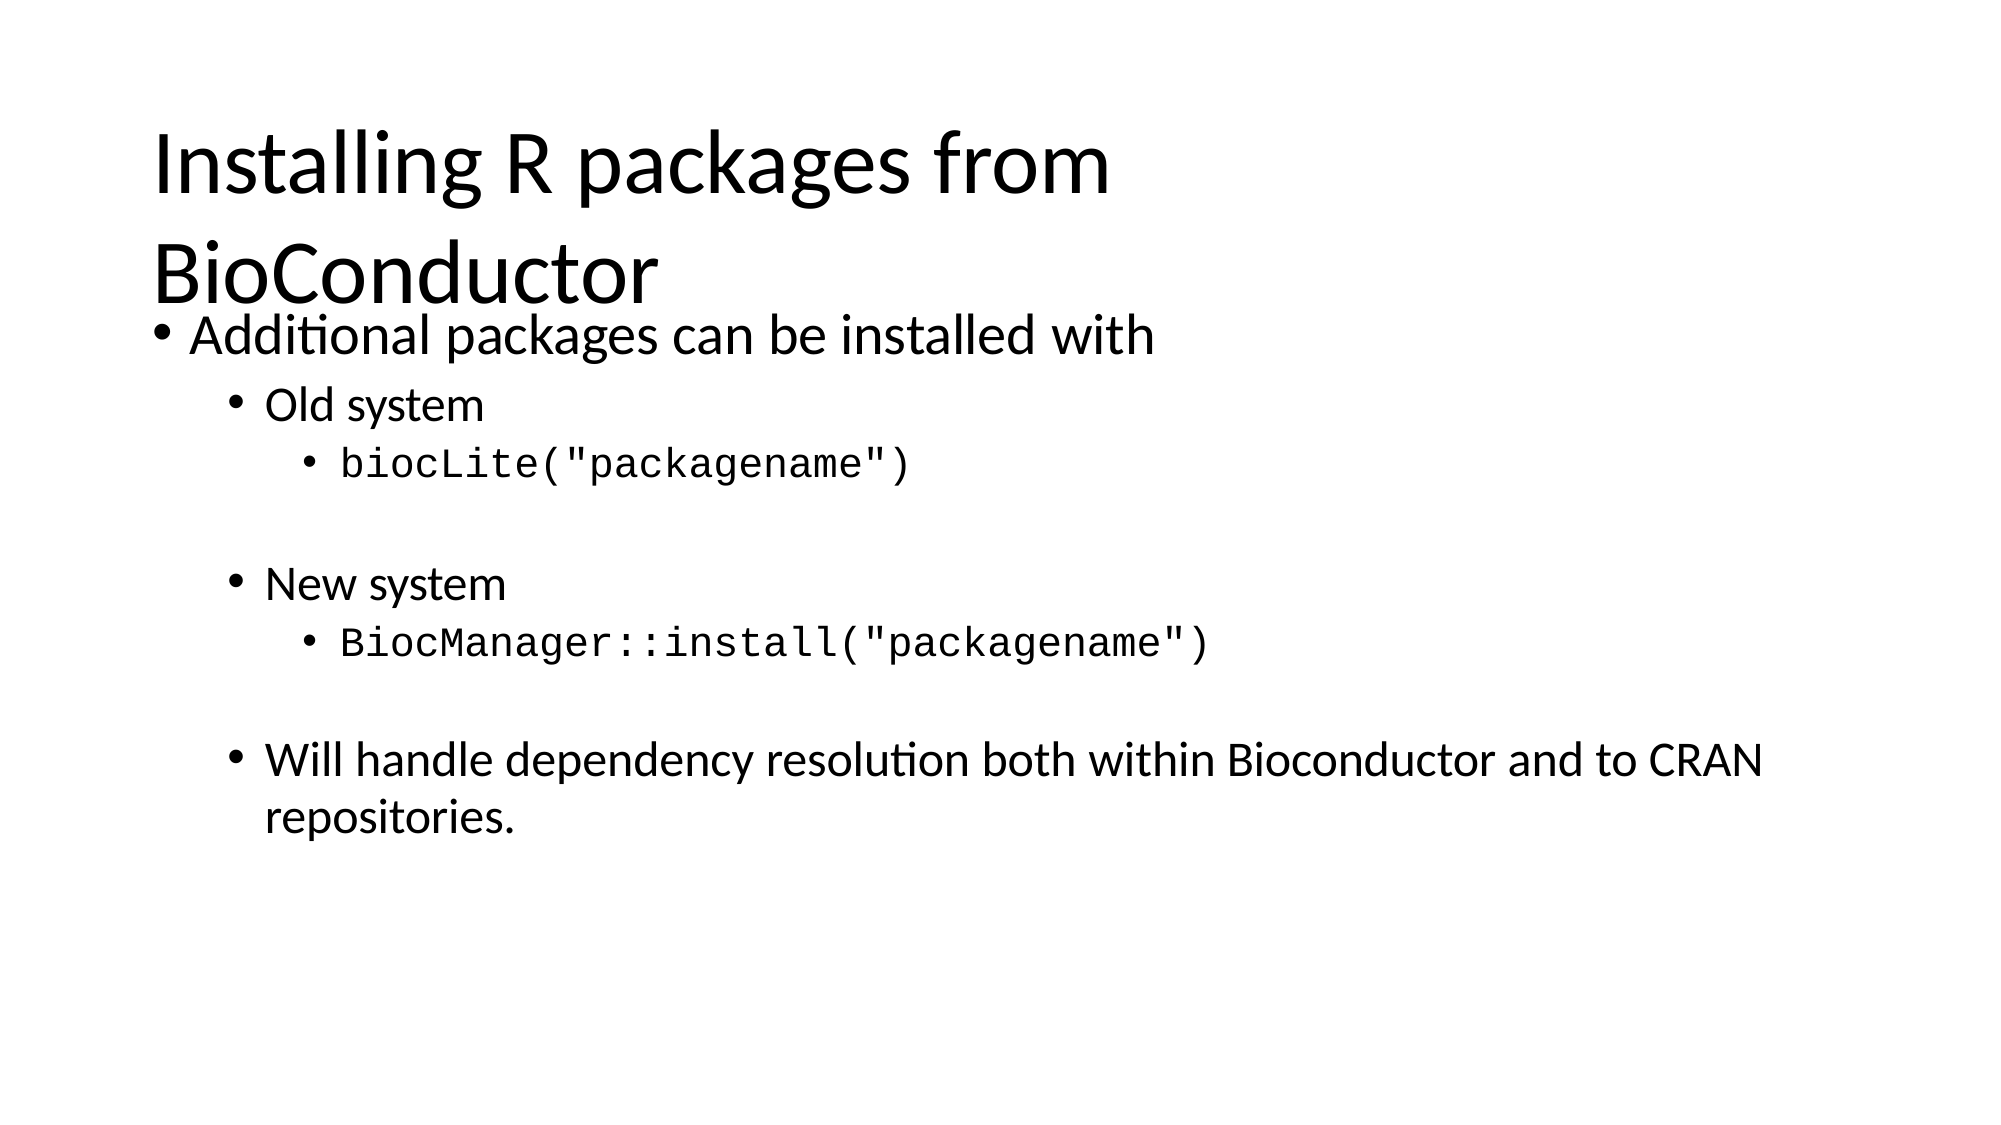

# Installing R packages from BioConductor
Additional packages can be installed with
Old system
biocLite("packagename")

New system
BiocManager::install("packagename")

Will handle dependency resolution both within Bioconductor and to CRAN
repositories.